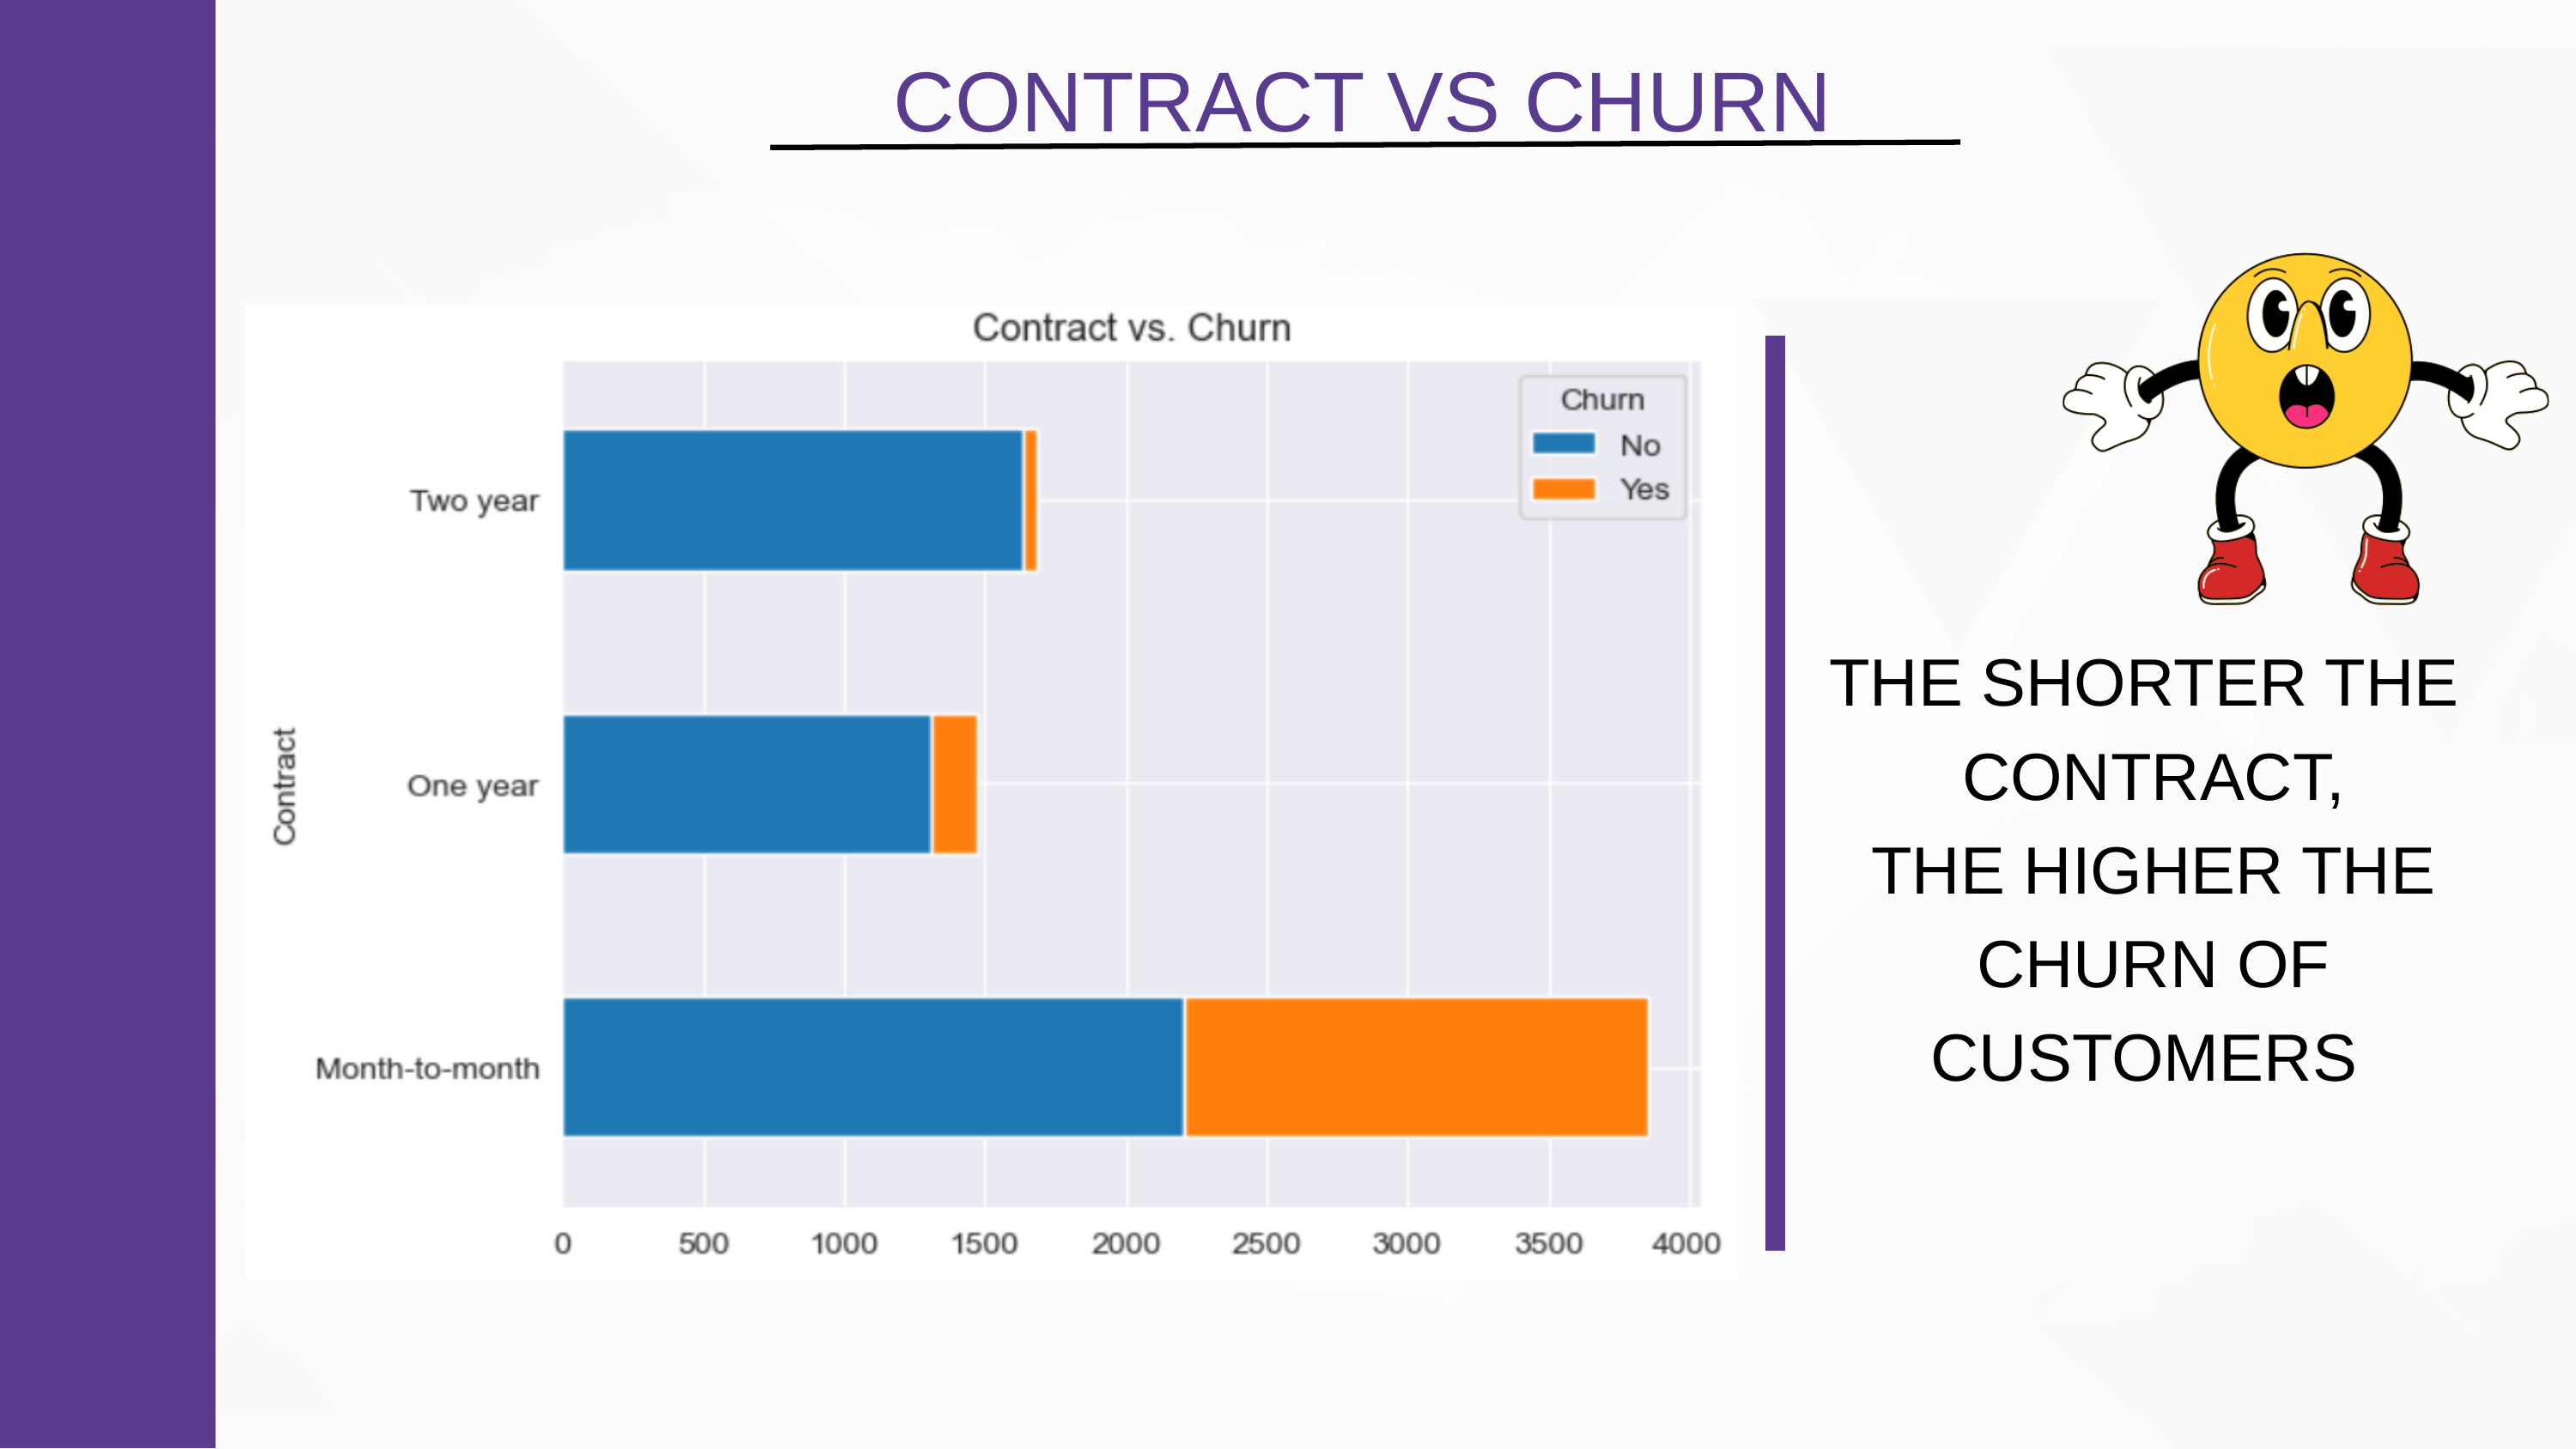

CONTRACT VS CHURN

THE SHORTER THE
CONTRACT,
THE HIGHER THE
CHURN OF CUSTOMERS